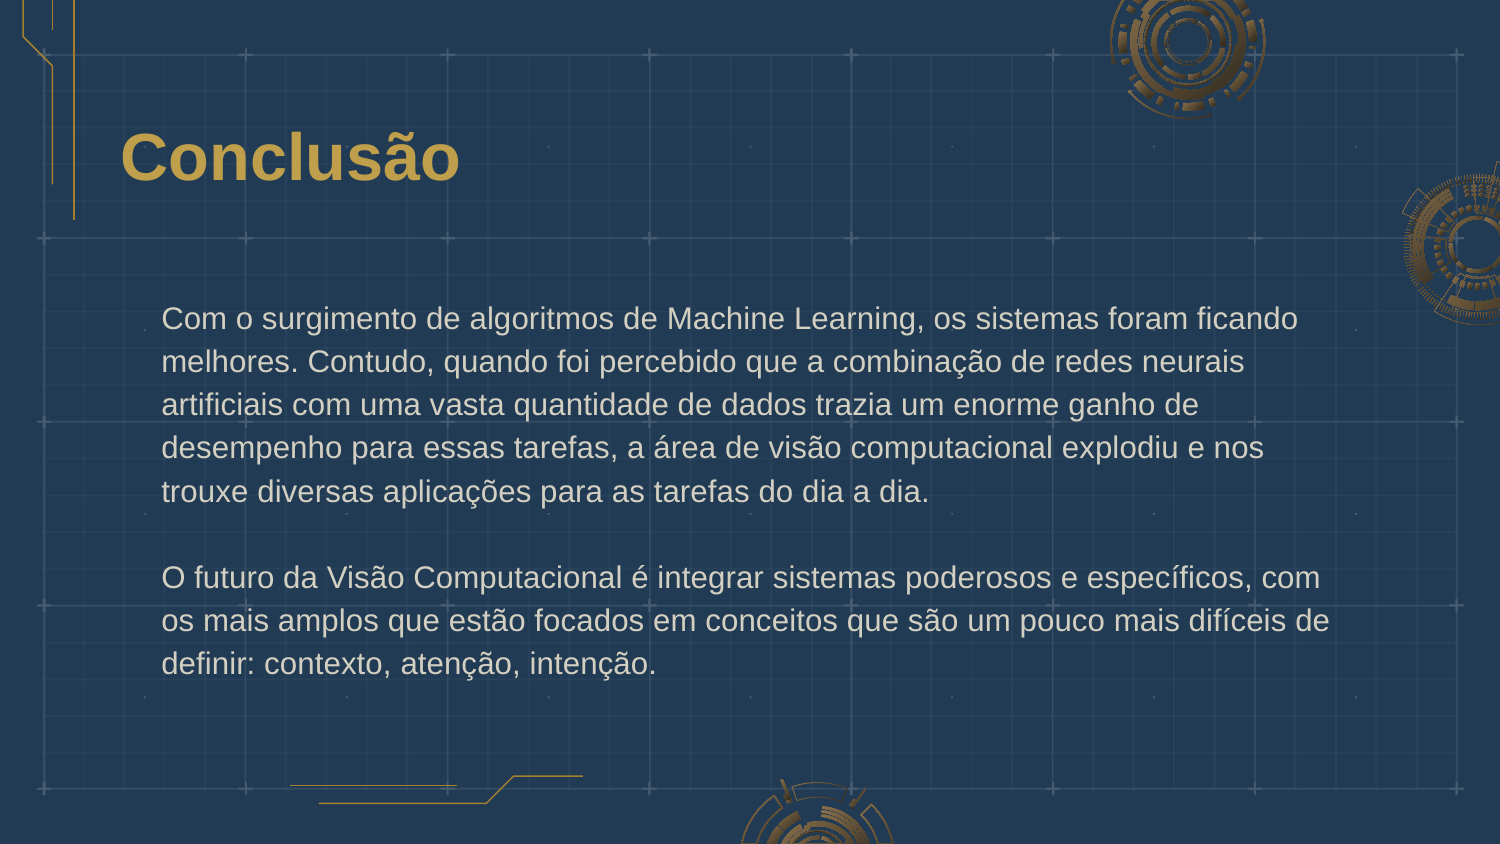

Conclusão
Com o surgimento de algoritmos de Machine Learning, os sistemas foram ficando melhores. Contudo, quando foi percebido que a combinação de redes neurais artificiais com uma vasta quantidade de dados trazia um enorme ganho de desempenho para essas tarefas, a área de visão computacional explodiu e nos trouxe diversas aplicações para as tarefas do dia a dia.

O futuro da Visão Computacional é integrar sistemas poderosos e específicos, com os mais amplos que estão focados em conceitos que são um pouco mais difíceis de definir: contexto, atenção, intenção.